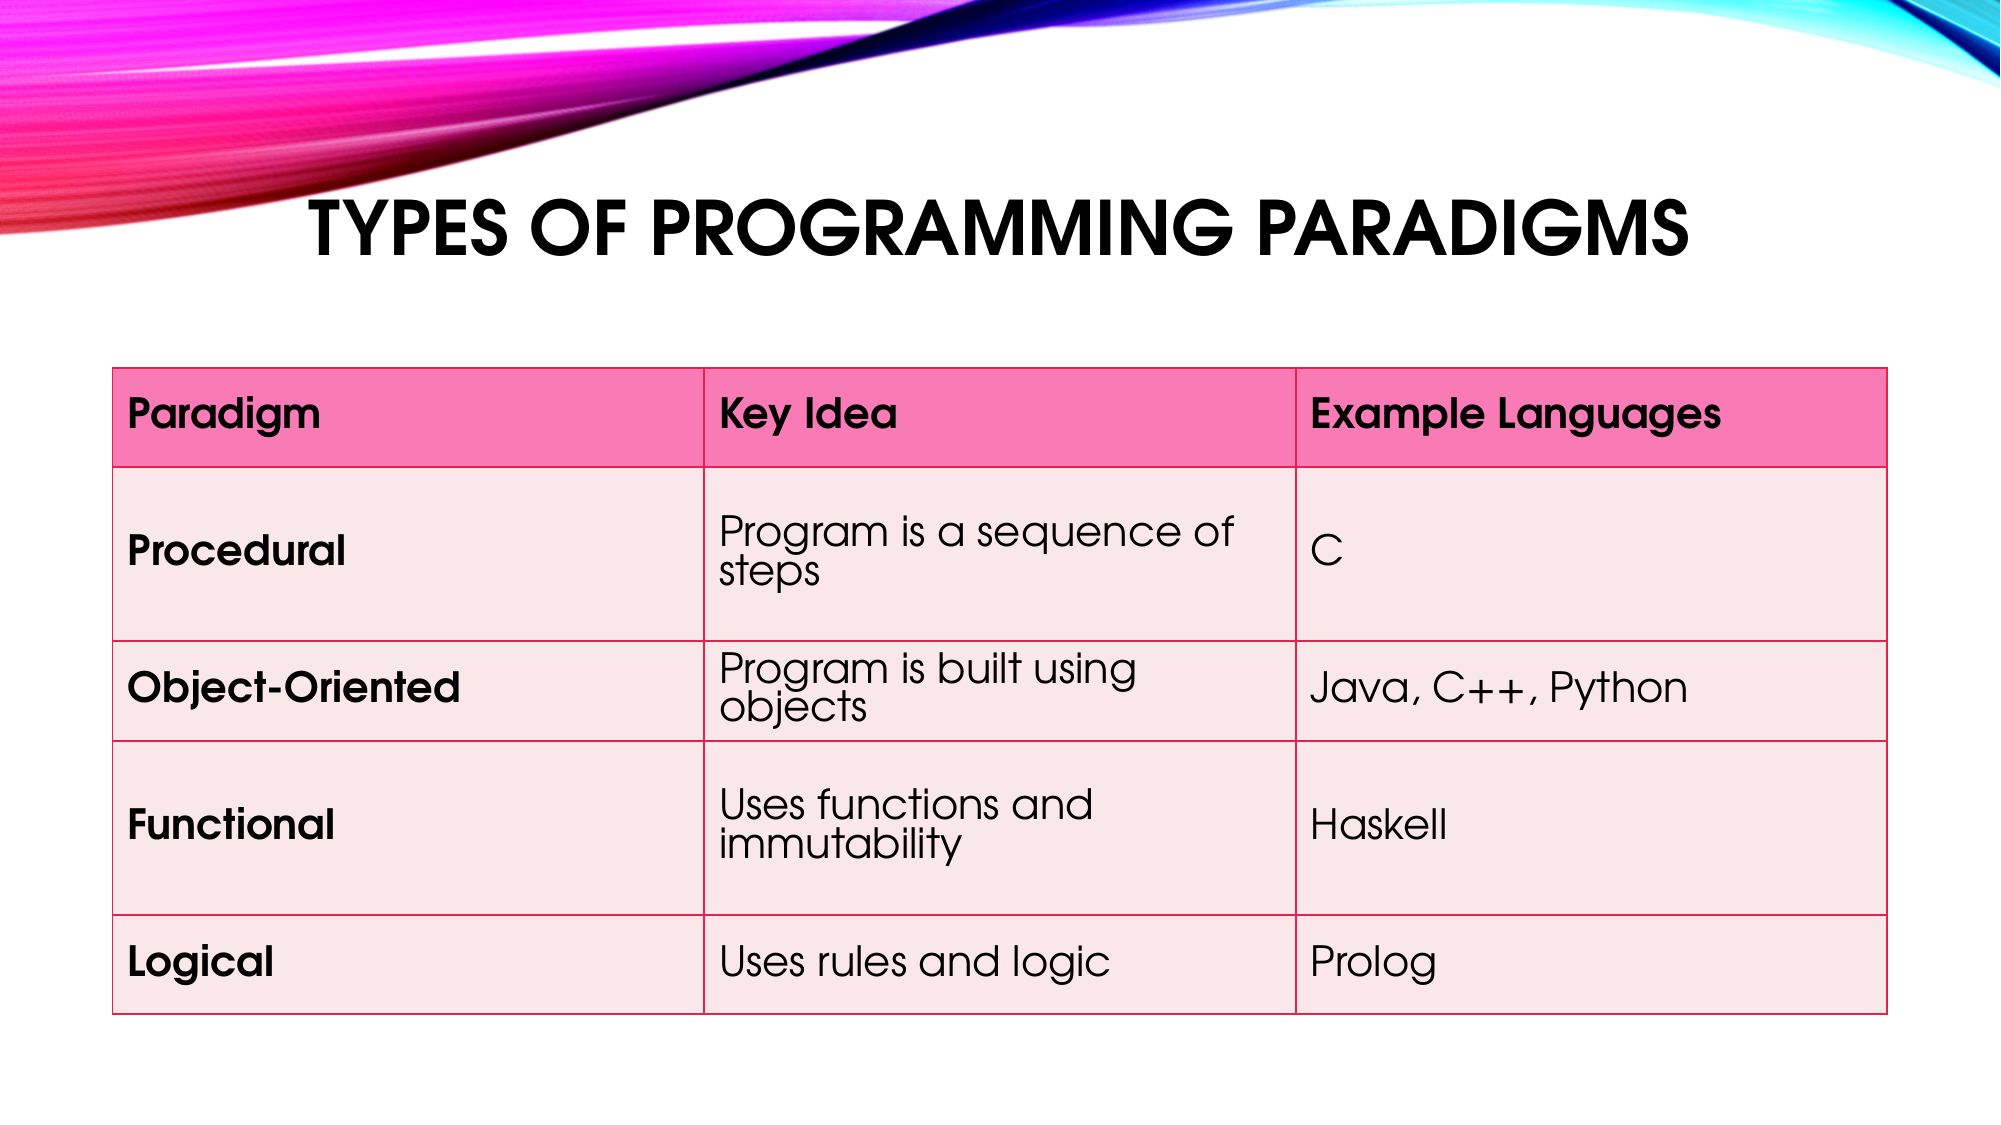

# Types of Programming Paradigms
| Paradigm | Key Idea | Example Languages |
| --- | --- | --- |
| Procedural | Program is a sequence of steps | C |
| Object-Oriented | Program is built using objects | Java, C++, Python |
| Functional | Uses functions and immutability | Haskell |
| Logical | Uses rules and logic | Prolog |